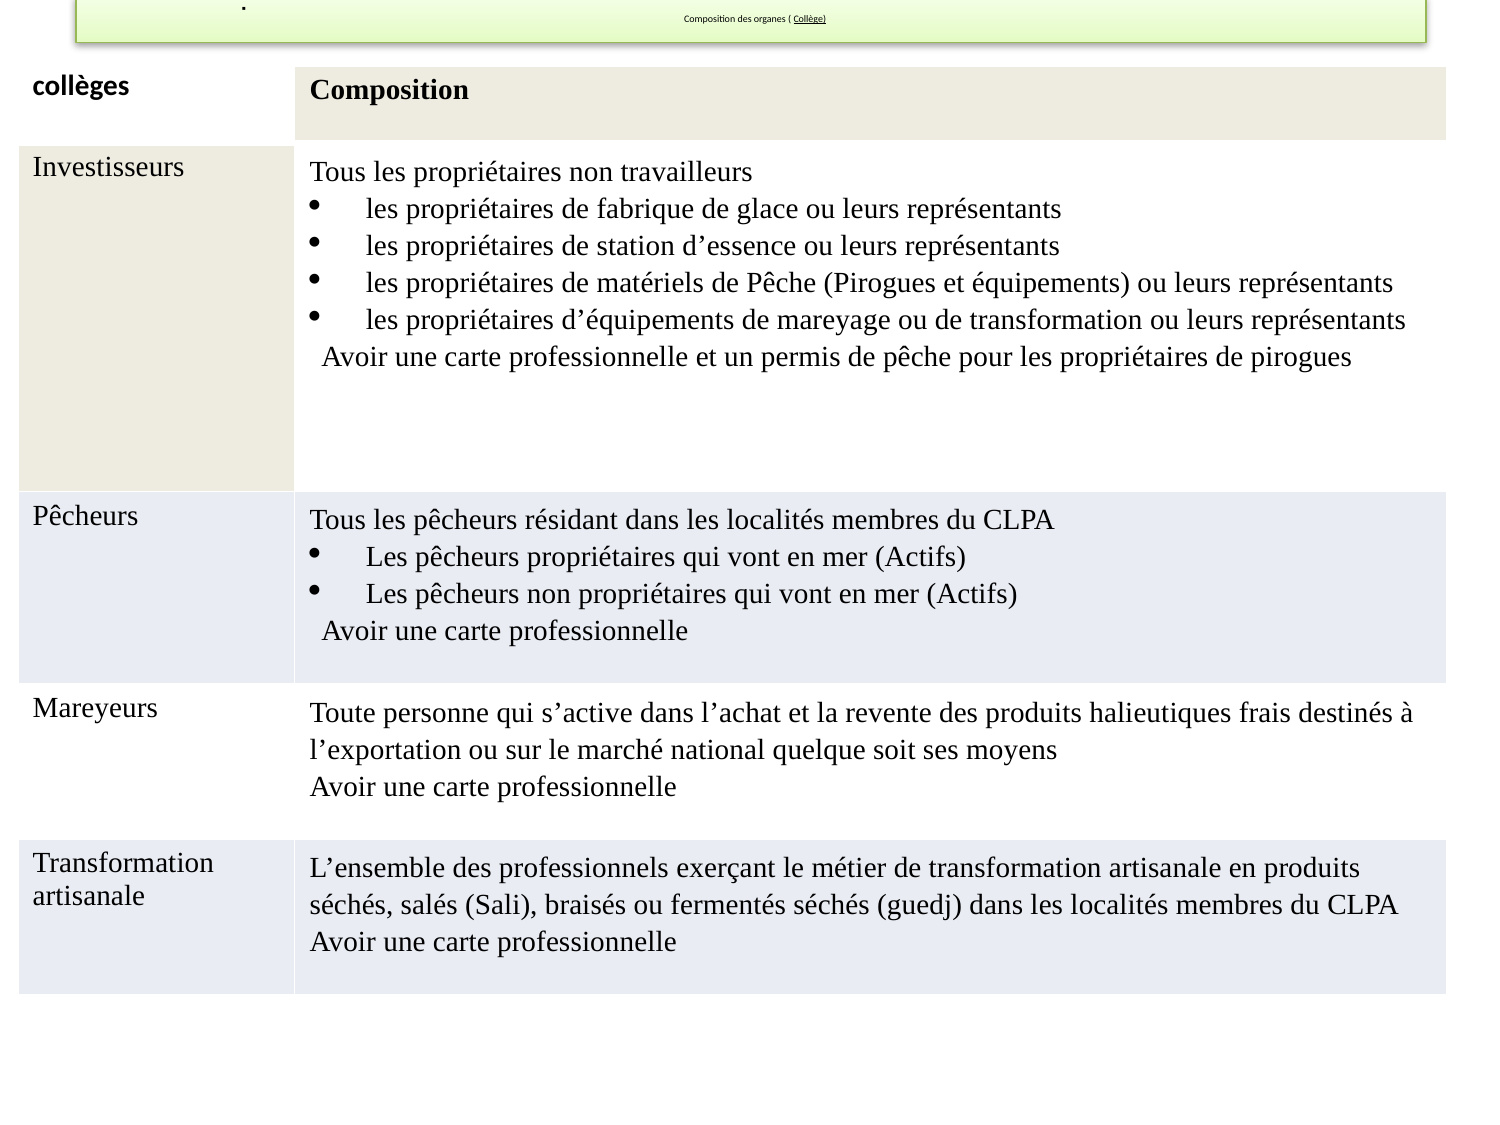

# Composition des organes ( Collège)
| collèges | Composition |
| --- | --- |
| Investisseurs | Tous les propriétaires non travailleurs les propriétaires de fabrique de glace ou leurs représentants les propriétaires de station d’essence ou leurs représentants les propriétaires de matériels de Pêche (Pirogues et équipements) ou leurs représentants les propriétaires d’équipements de mareyage ou de transformation ou leurs représentants Avoir une carte professionnelle et un permis de pêche pour les propriétaires de pirogues |
| Pêcheurs | Tous les pêcheurs résidant dans les localités membres du CLPA Les pêcheurs propriétaires qui vont en mer (Actifs) Les pêcheurs non propriétaires qui vont en mer (Actifs) Avoir une carte professionnelle |
| Mareyeurs | Toute personne qui s’active dans l’achat et la revente des produits halieutiques frais destinés à l’exportation ou sur le marché national quelque soit ses moyens Avoir une carte professionnelle |
| Transformation artisanale | L’ensemble des professionnels exerçant le métier de transformation artisanale en produits séchés, salés (Sali), braisés ou fermentés séchés (guedj) dans les localités membres du CLPA Avoir une carte professionnelle |